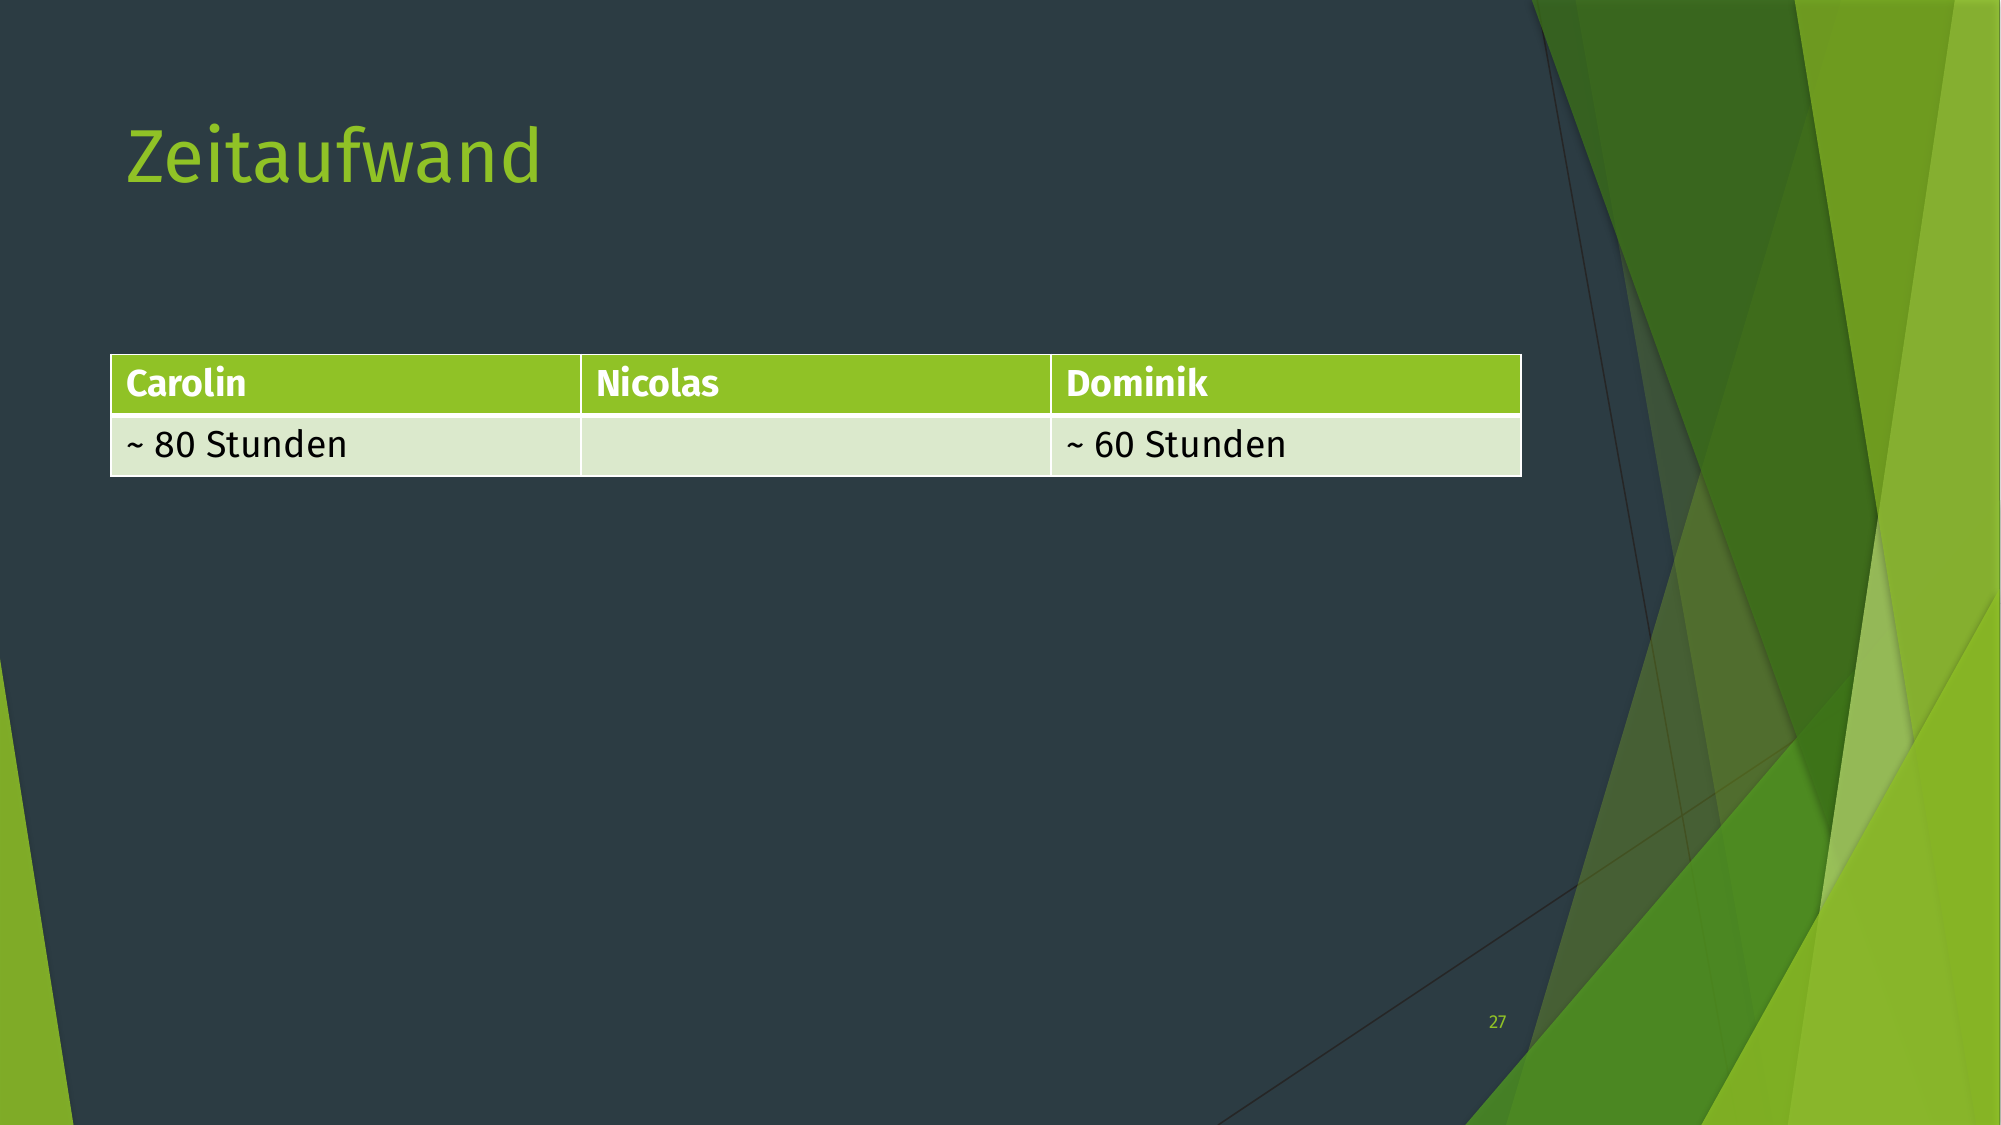

# Zeitaufwand
| Carolin | Nicolas | Dominik |
| --- | --- | --- |
| ~ 80 Stunden |  | ~ 60 Stunden |
27